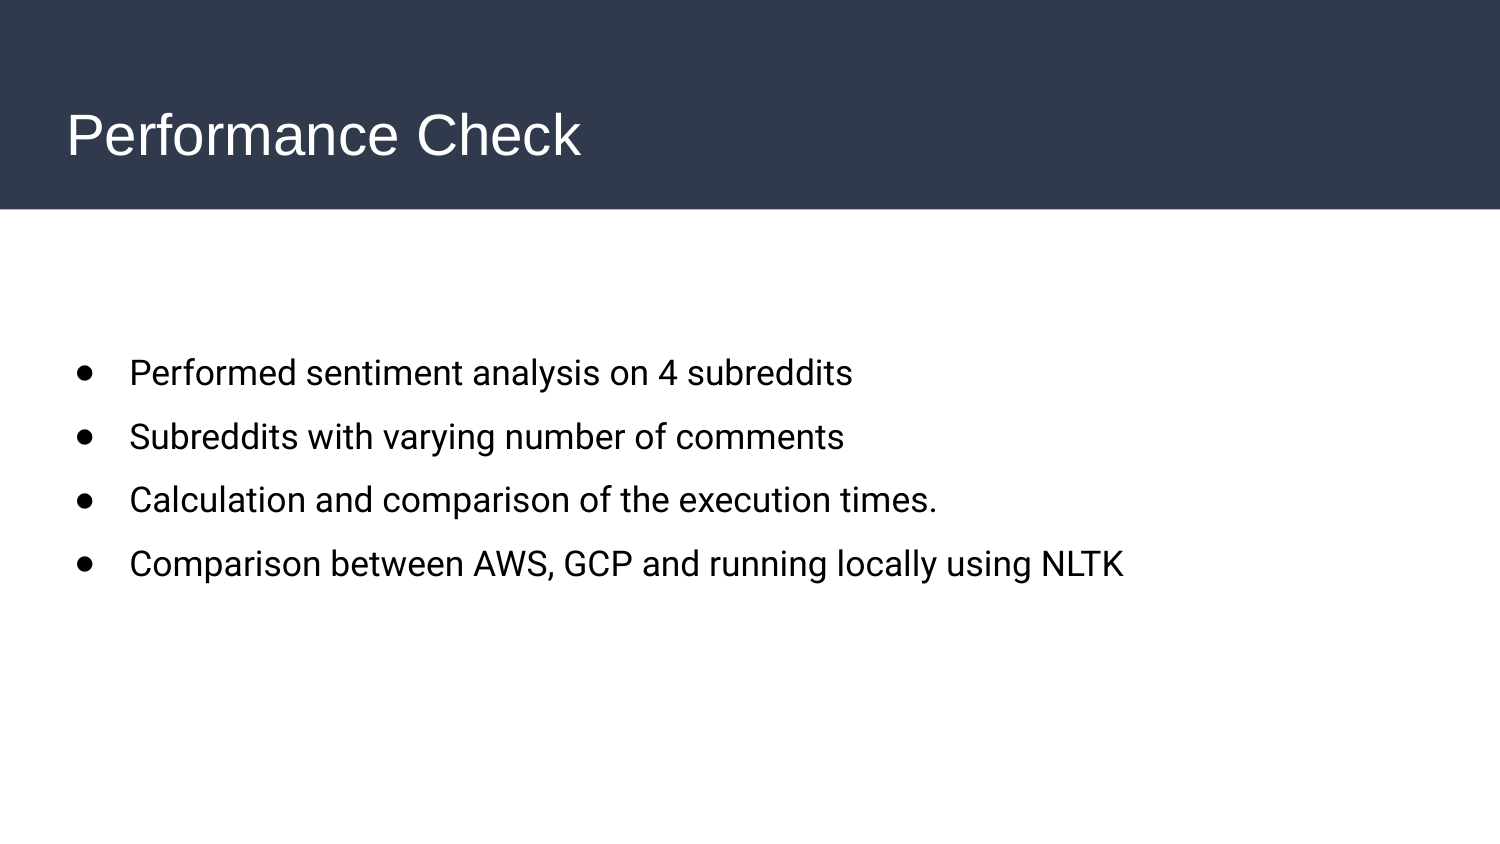

# Performance Check
Performed sentiment analysis on 4 subreddits
Subreddits with varying number of comments
Calculation and comparison of the execution times.
Comparison between AWS, GCP and running locally using NLTK